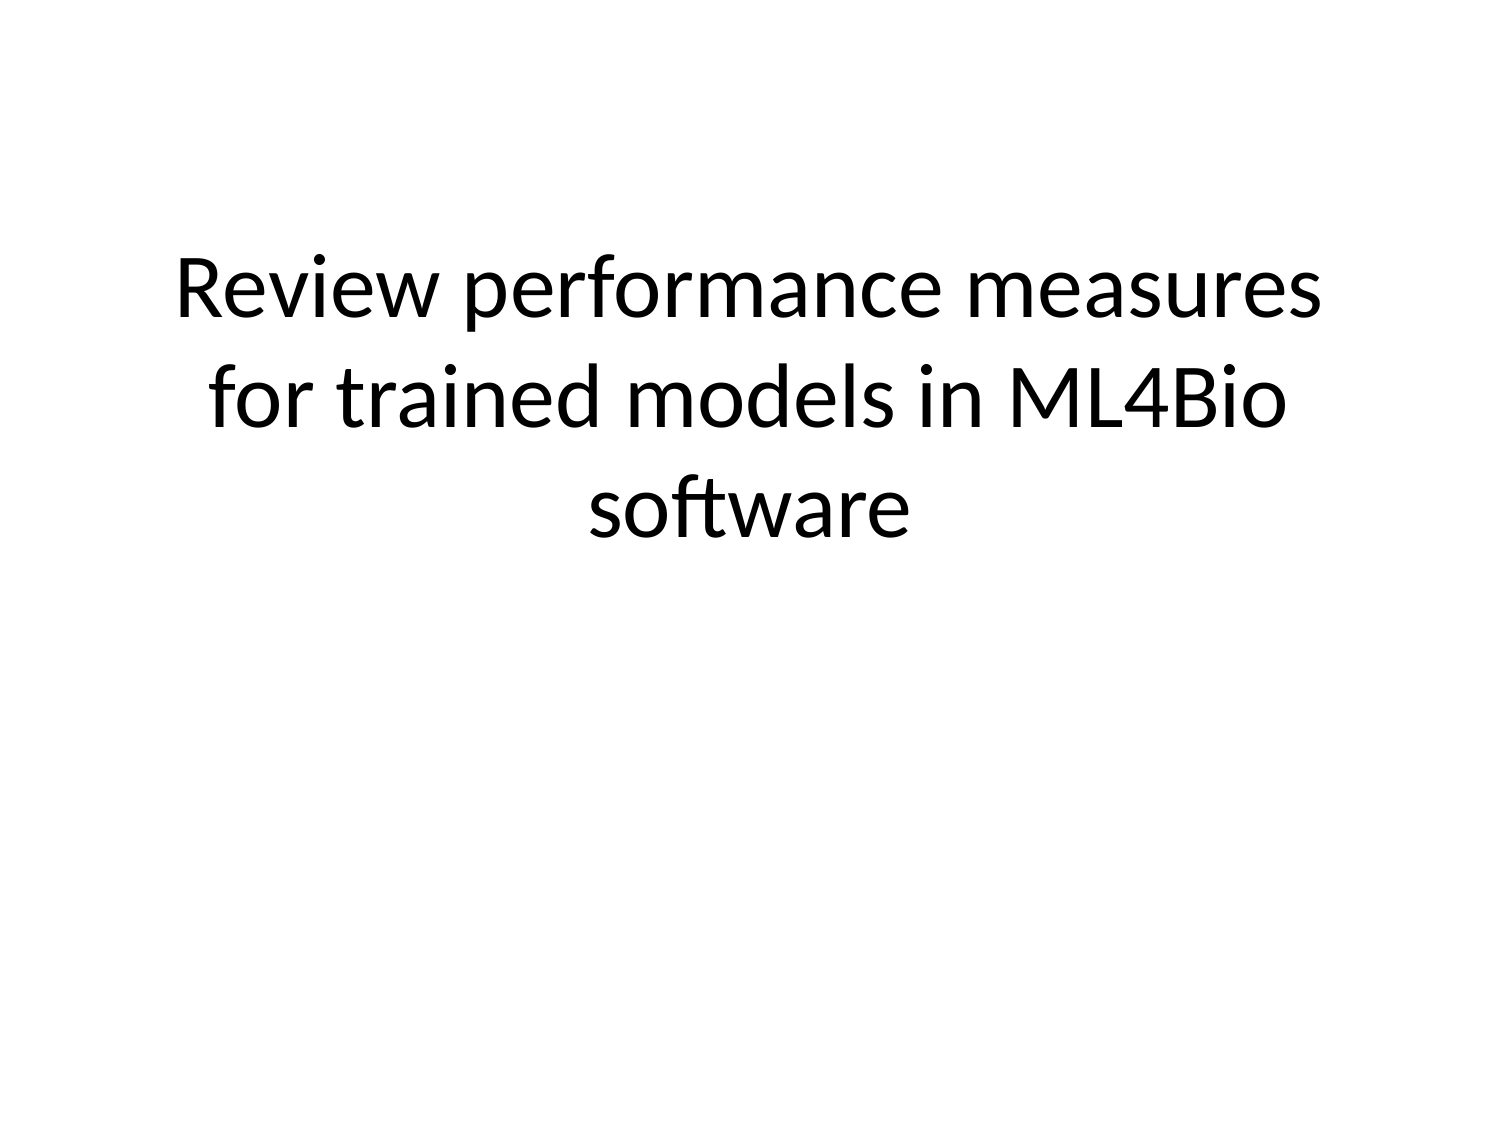

# Review performance measures for trained models in ML4Bio software